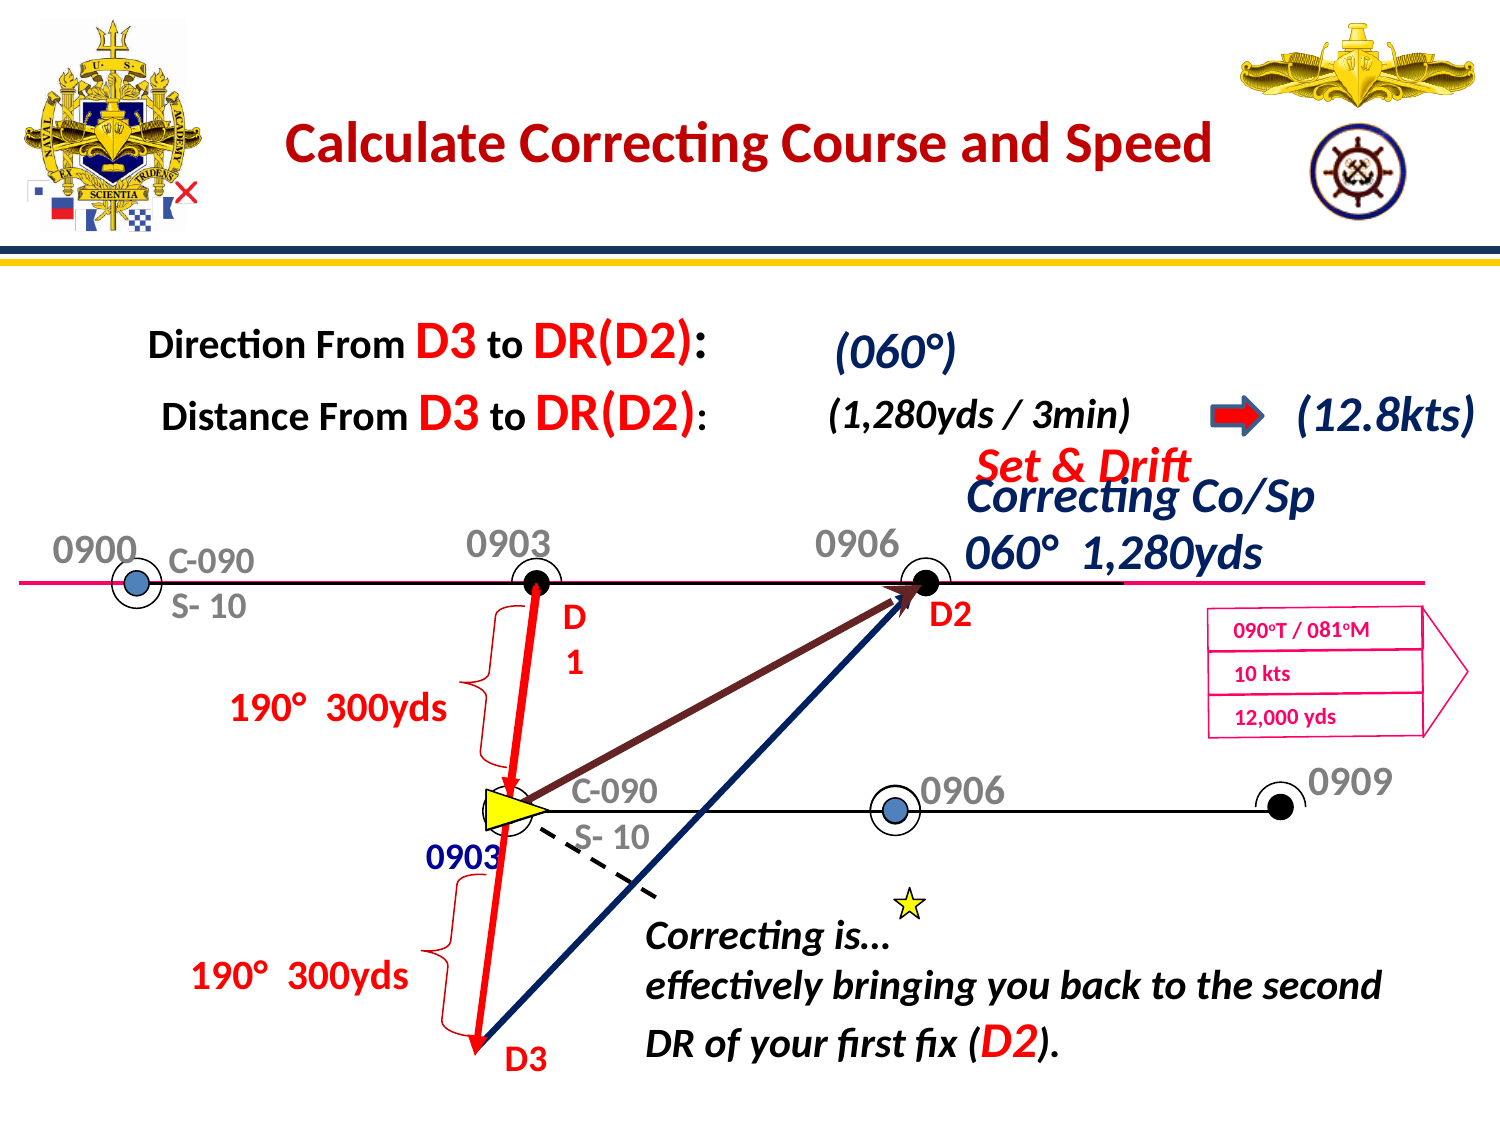

Calculate Correcting Course and Speed
Direction From D3 to DR(D2):
If you don’t alter your course,
the position after 3 minutes will be…
(060°)
Distance From D3 to DR(D2):
(12.8kts)
(1,280yds / 3min)

Set & Drift
Correcting Co/Sp
0903
0906
060°  1,280yds
0900
C-090

S- 10
D2
D1

  090oT / 081oM

  10 kts
  12,000 yds
190°  300yds
0909
0906
C-090

S- 10
0903

Correcting is…
effectively bringing you back to the second DR of your first fix (D2).

190°  300yds
0906

D3